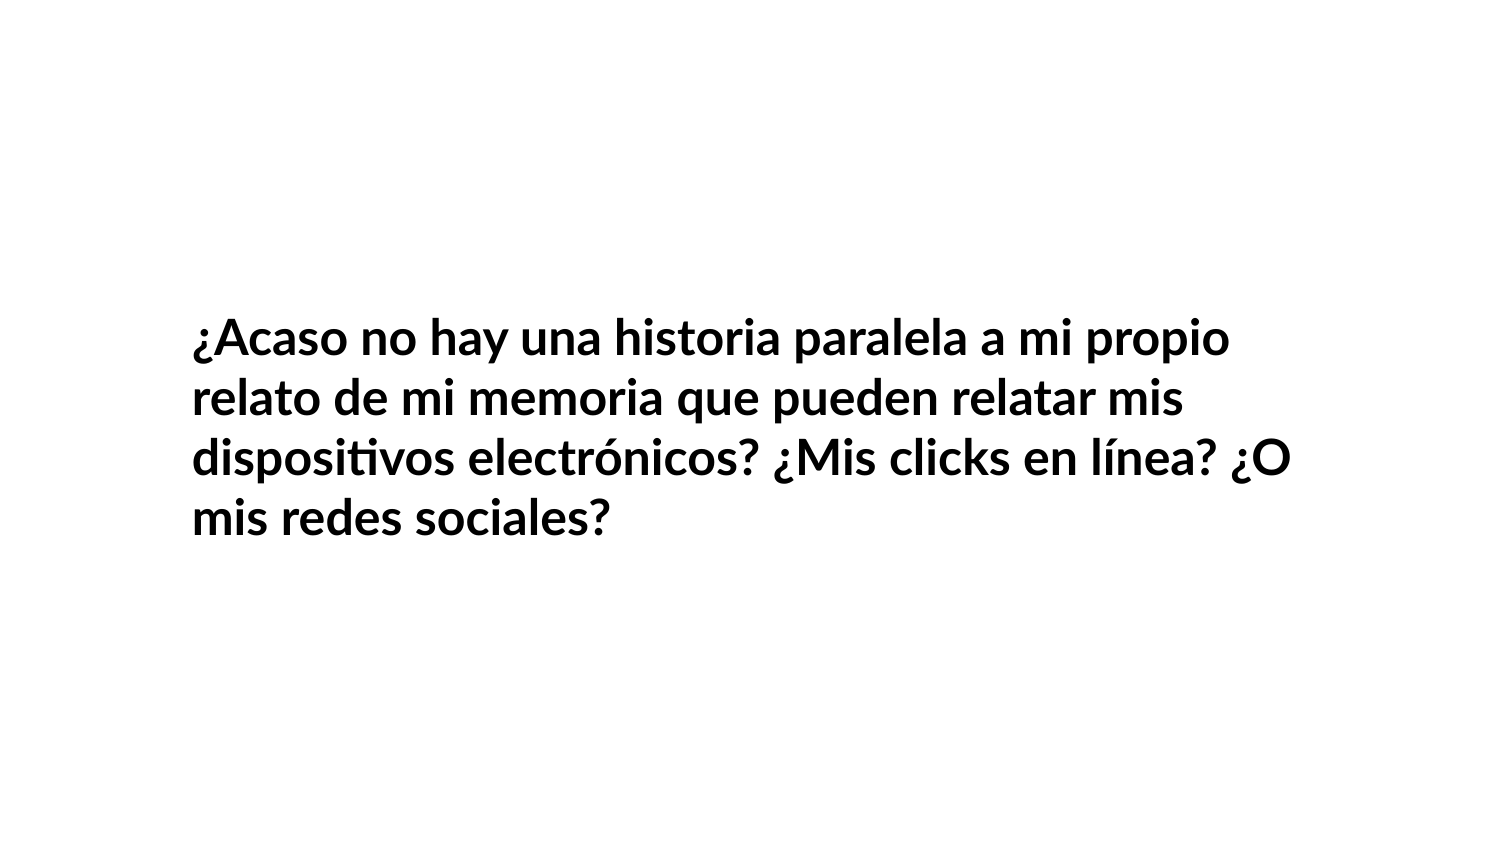

¿Acaso no hay una historia paralela a mi propio relato de mi memoria que pueden relatar mis dispositivos electrónicos? ¿Mis clicks en línea? ¿O mis redes sociales?